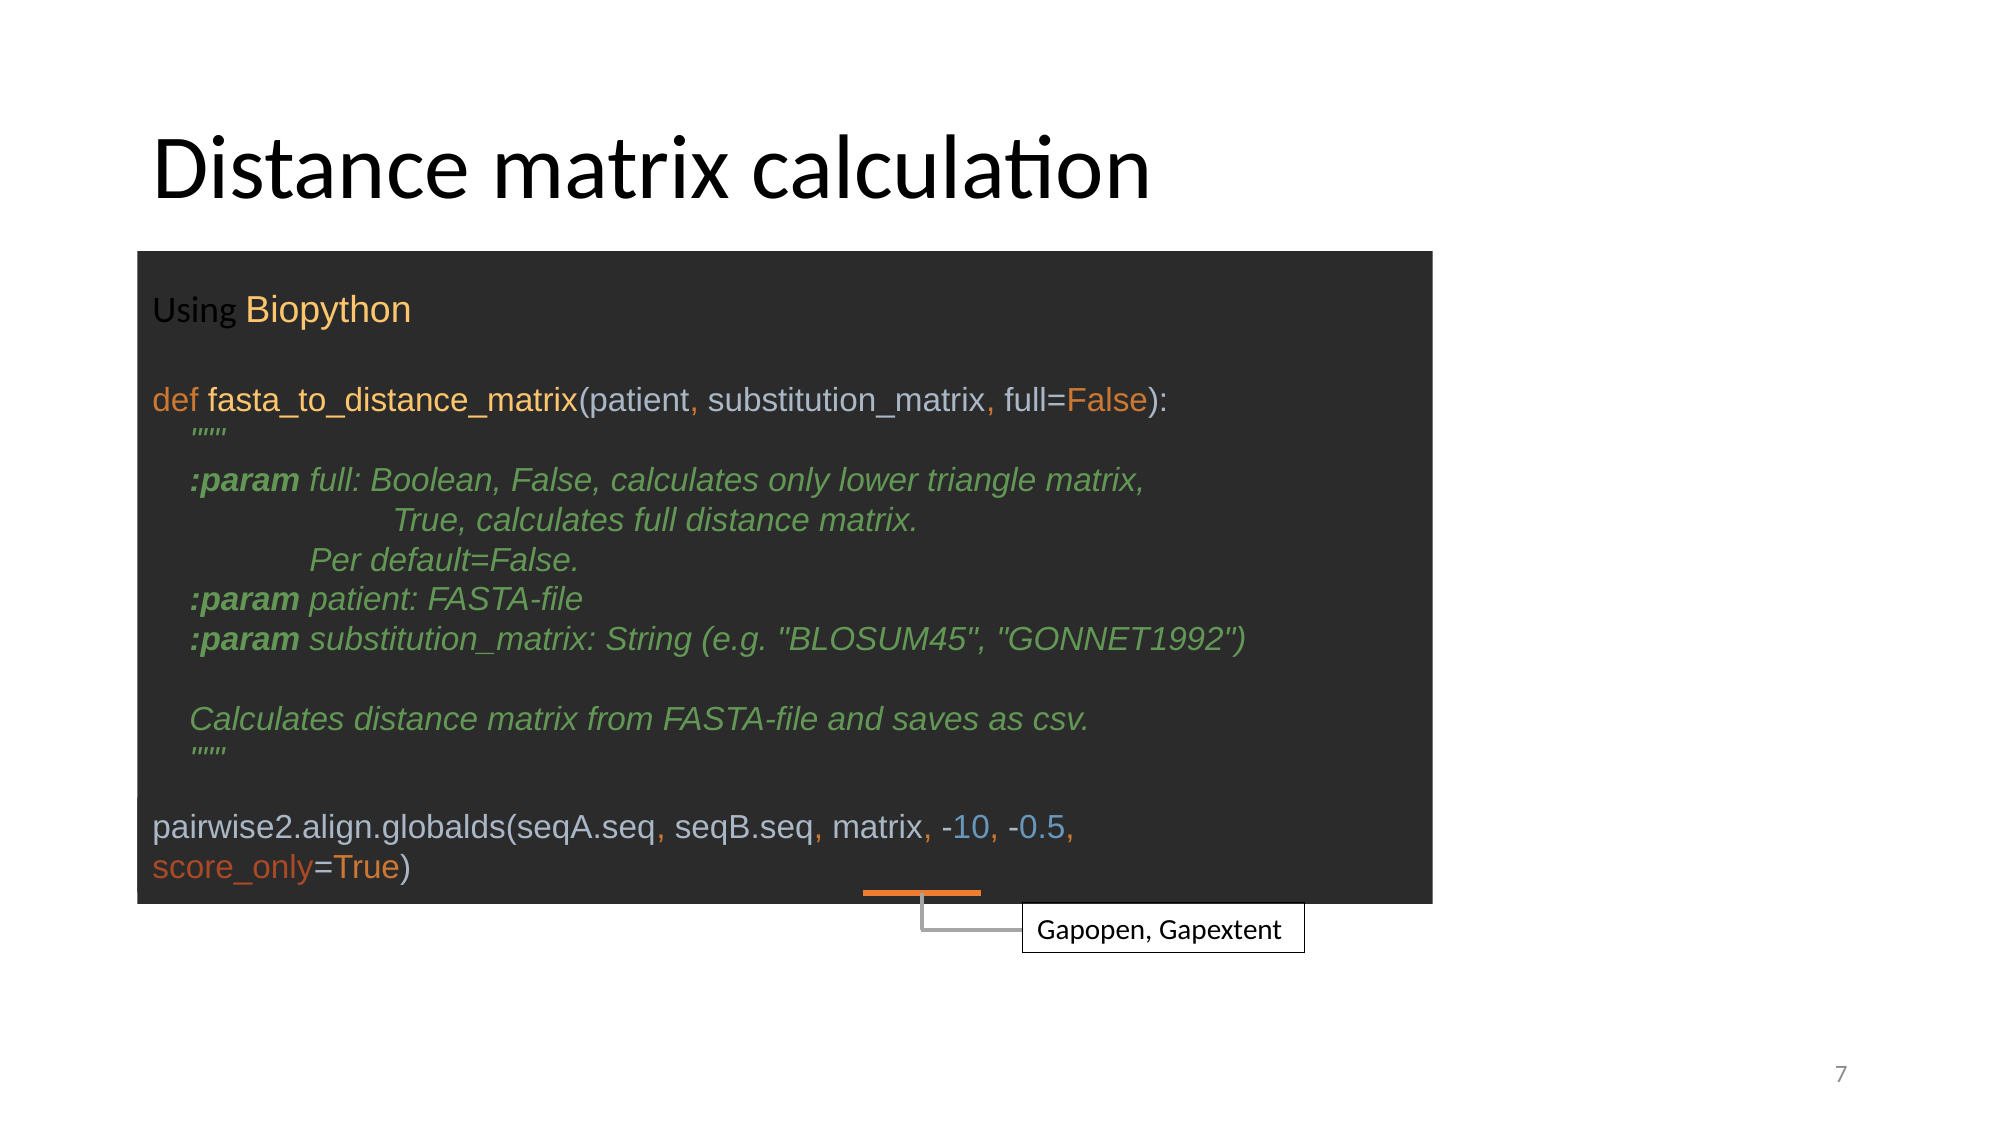

# Distance matrix calculation
Using Biopython
def fasta_to_distance_matrix(patient, substitution_matrix, full=False):
    """
    :param full: Boolean, False, calculates only lower triangle matrix,
                          True, calculates full distance matrix.
                 Per default=False.
    :param patient: FASTA-file
    :param substitution_matrix: String (e.g. "BLOSUM45", "GONNET1992")
    Calculates distance matrix from FASTA-file and saves as csv.
    """
pairwise2.align.globalds(seqA.seq, seqB.seq, matrix, -10, -0.5, score_only=True)
Gapopen, Gapextent
7